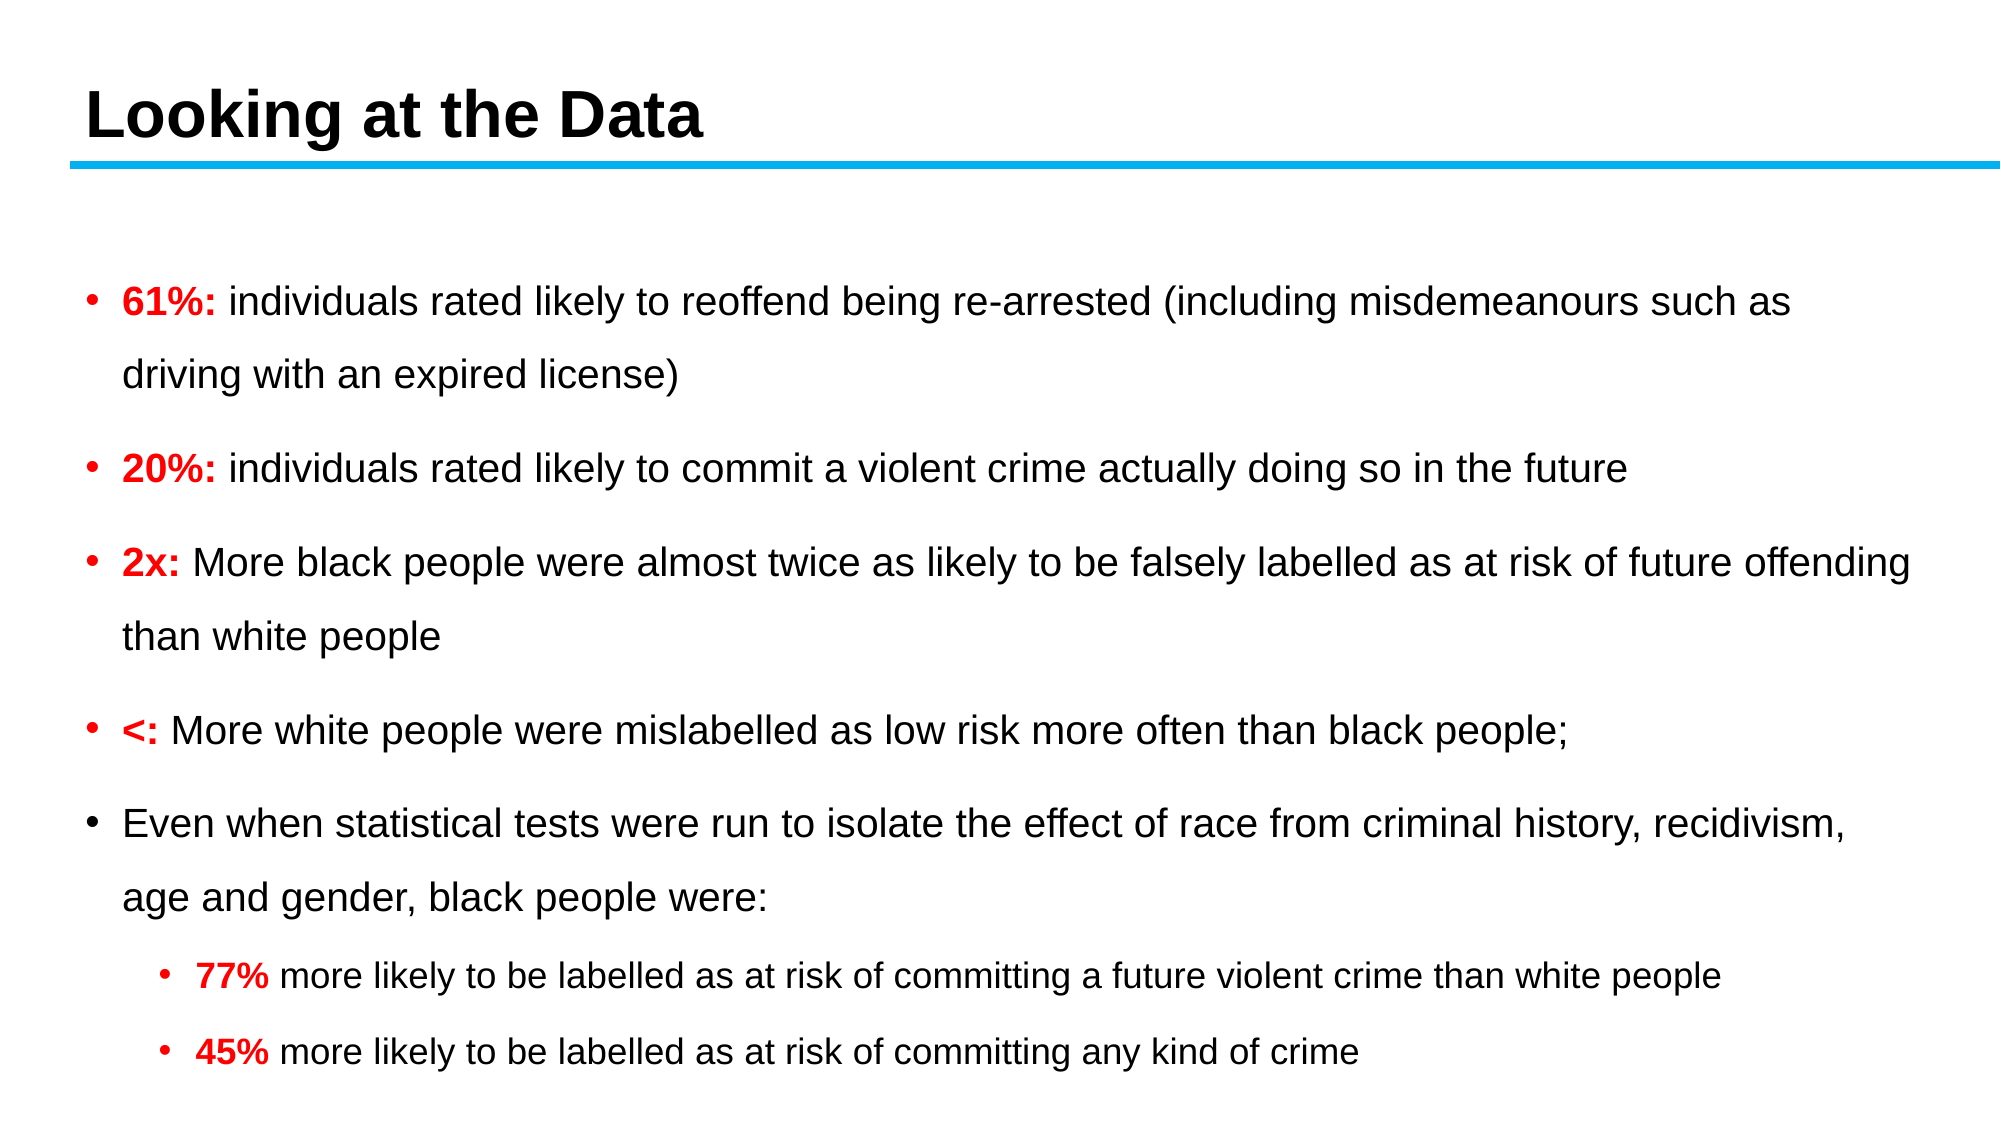

# Looking at the Data

61%: individuals rated likely to reoffend being re-arrested (including misdemeanours such as driving with an expired license)
20%: individuals rated likely to commit a violent crime actually doing so in the future
2x: More black people were almost twice as likely to be falsely labelled as at risk of future offending than white people
<: More white people were mislabelled as low risk more often than black people;
Even when statistical tests were run to isolate the effect of race from criminal history, recidivism, age and gender, black people were:
77% more likely to be labelled as at risk of committing a future violent crime than white people
45% more likely to be labelled as at risk of committing any kind of crime